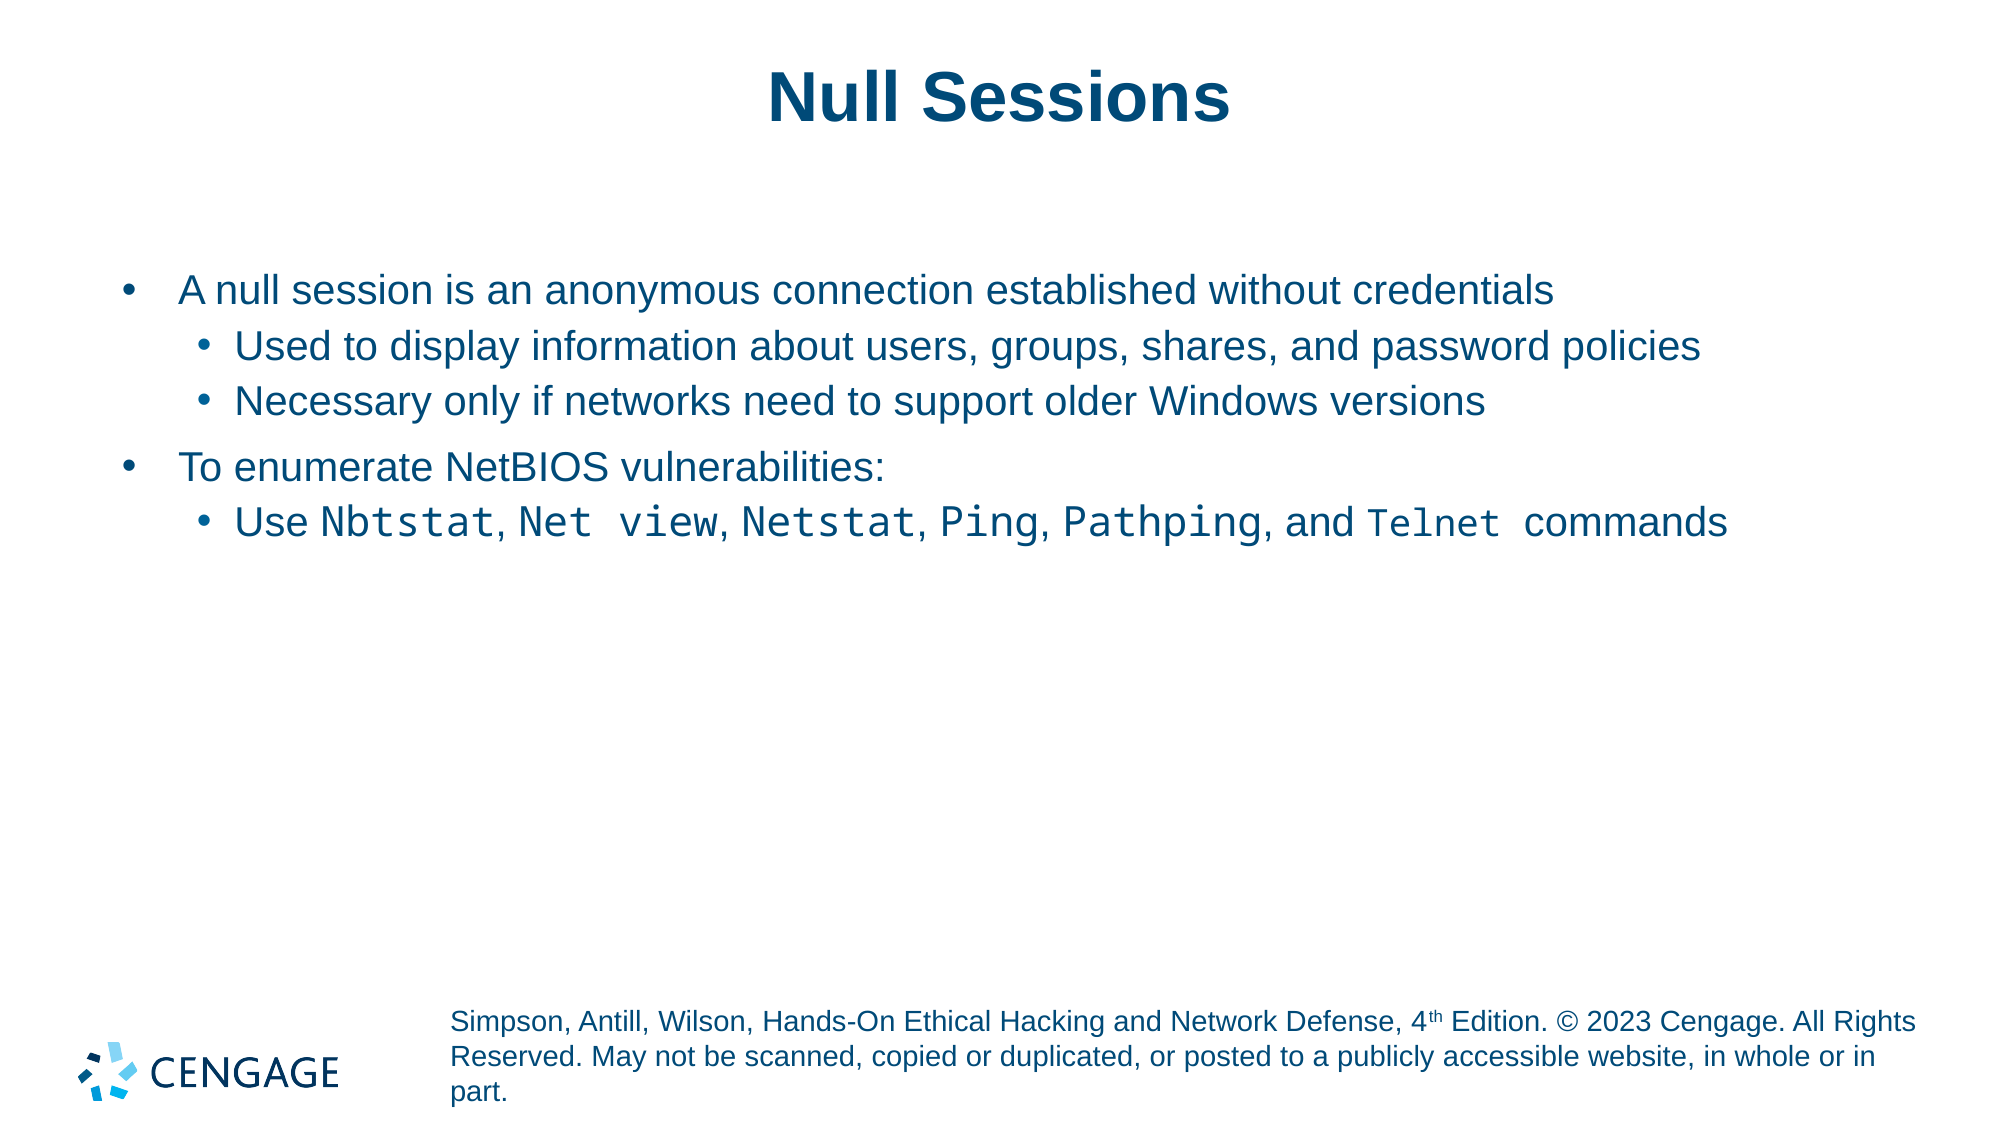

# Null Sessions
A null session is an anonymous connection established without credentials
Used to display information about users, groups, shares, and password policies
Necessary only if networks need to support older Windows versions
To enumerate NetBIOS vulnerabilities:
Use Nbtstat, Net view, Netstat, Ping, Pathping, and Telnet commands